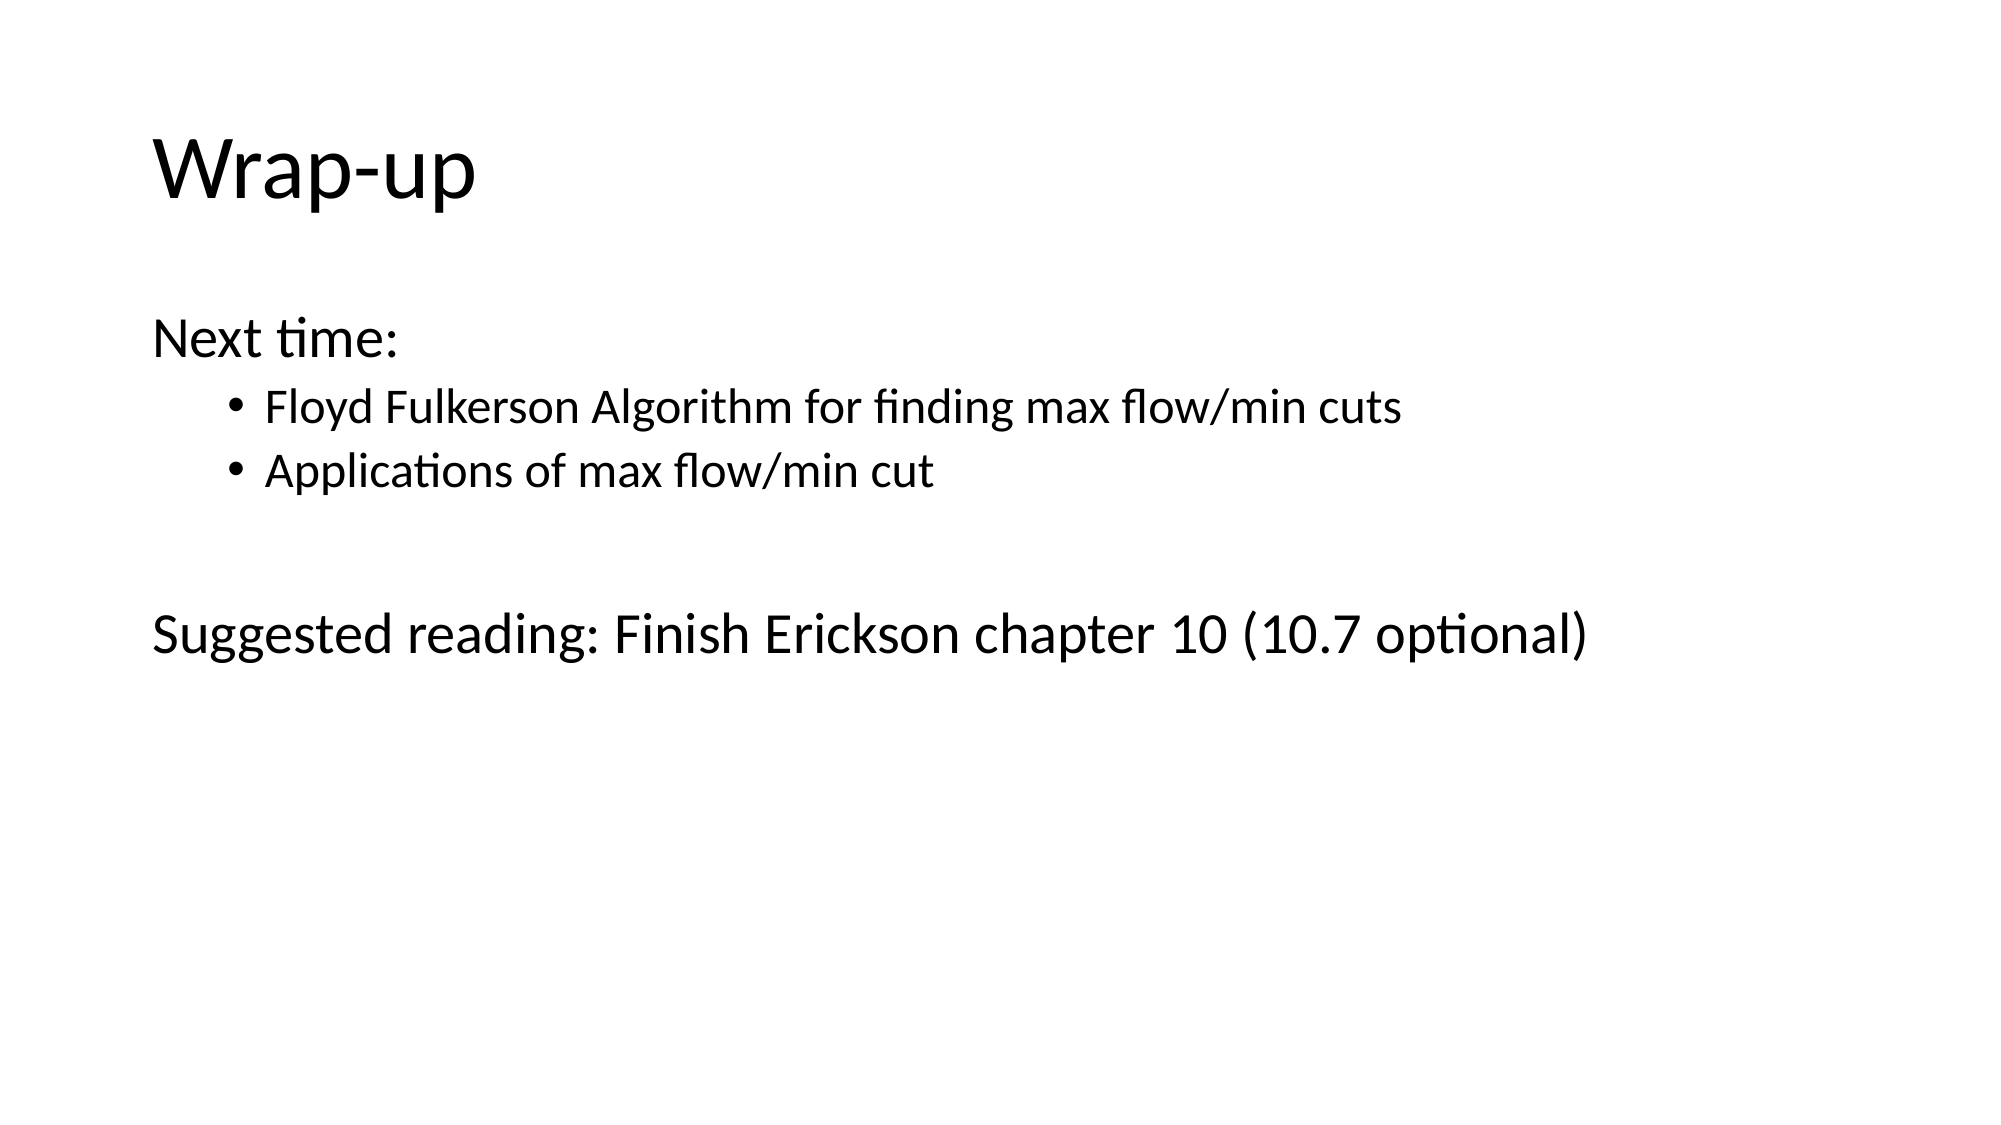

# Wrap-up
Next time:
Floyd Fulkerson Algorithm for finding max flow/min cuts
Applications of max flow/min cut

Suggested reading: Finish Erickson chapter 10 (10.7 optional)